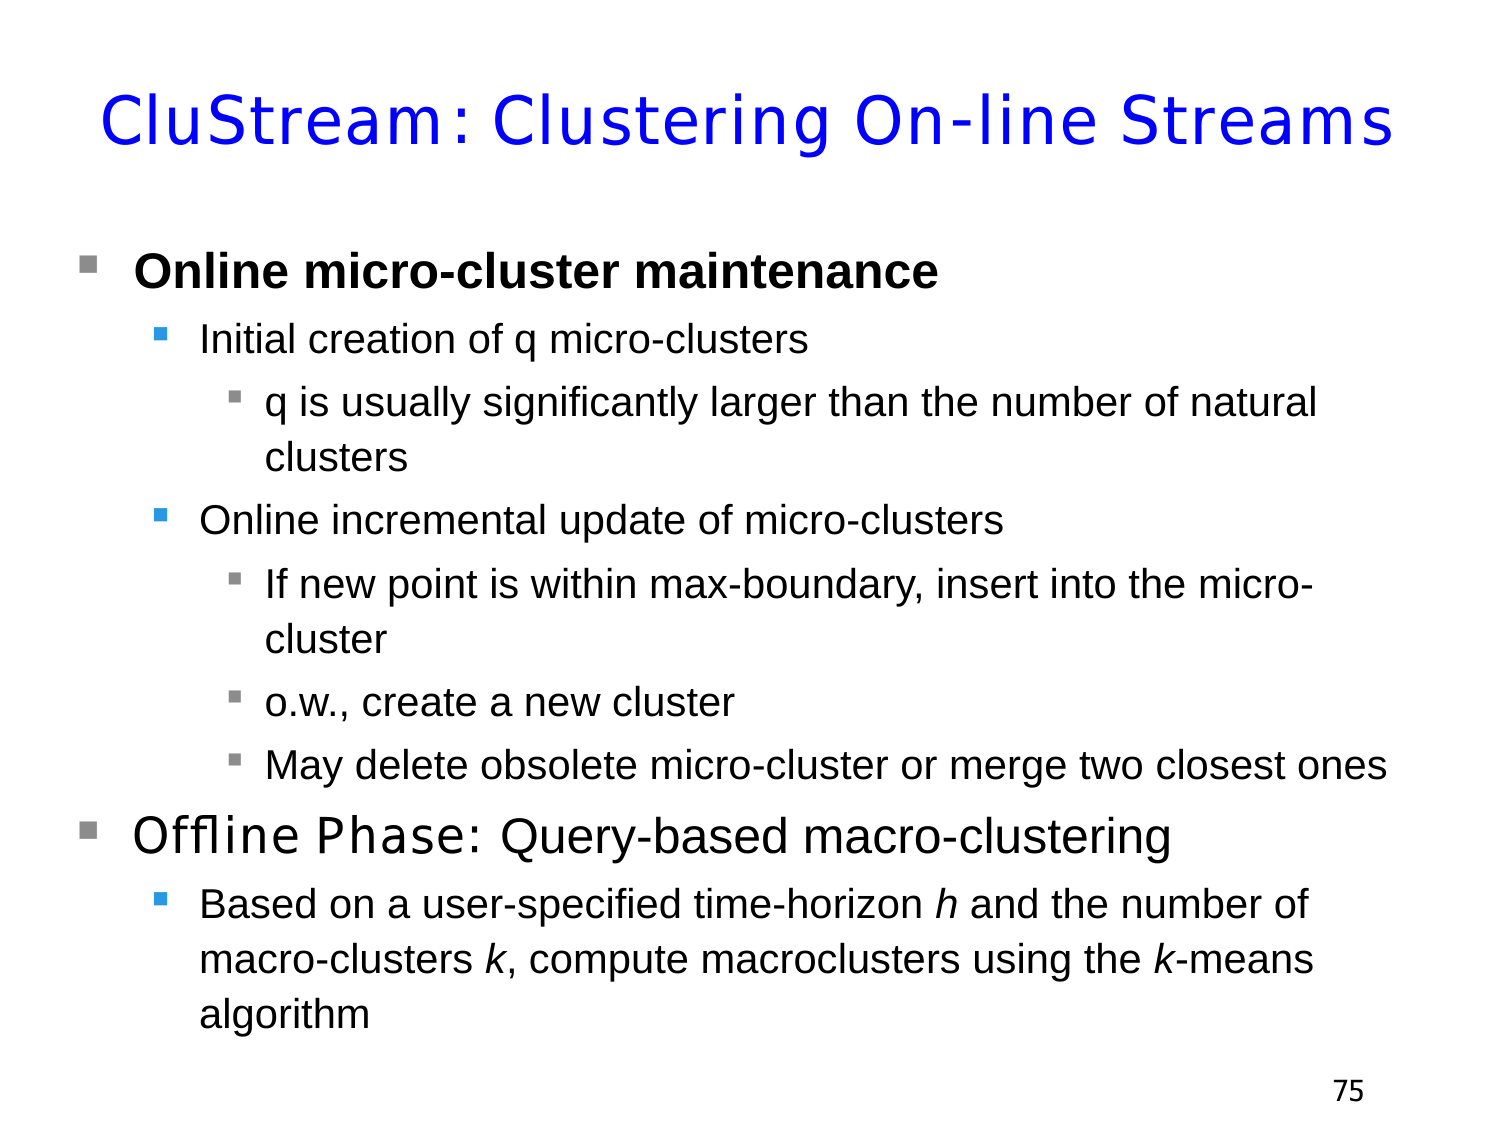

CluStream: Clustering On-line Streams
Online micro-cluster maintenance
Initial creation of q micro-clusters
q is usually significantly larger than the number of natural clusters
Online incremental update of micro-clusters
If new point is within max-boundary, insert into the micro-cluster
o.w., create a new cluster
May delete obsolete micro-cluster or merge two closest ones
Offline Phase: Query-based macro-clustering
Based on a user-specified time-horizon h and the number of macro-clusters k, compute macroclusters using the k-means algorithm
75